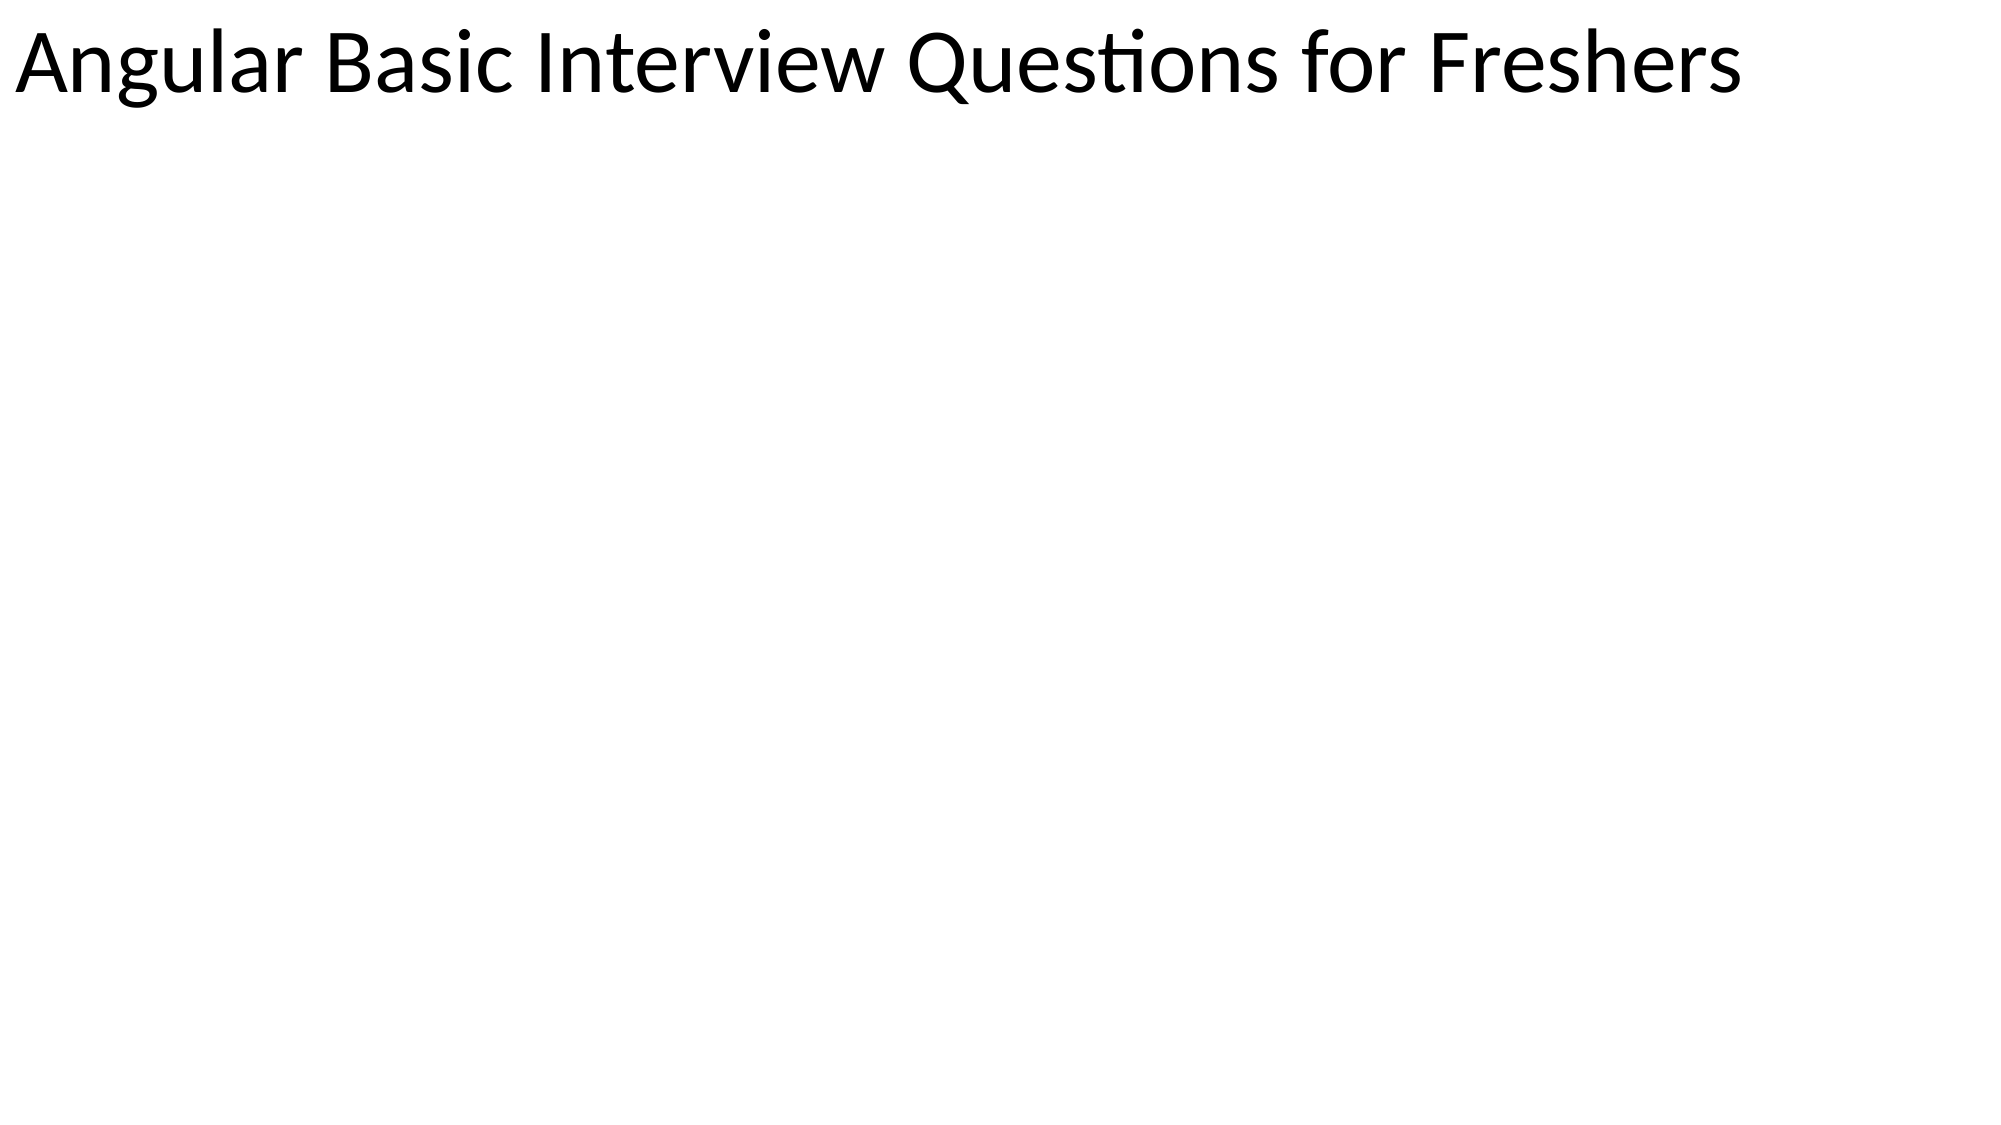

# Angular Basic Interview Questions for Freshers